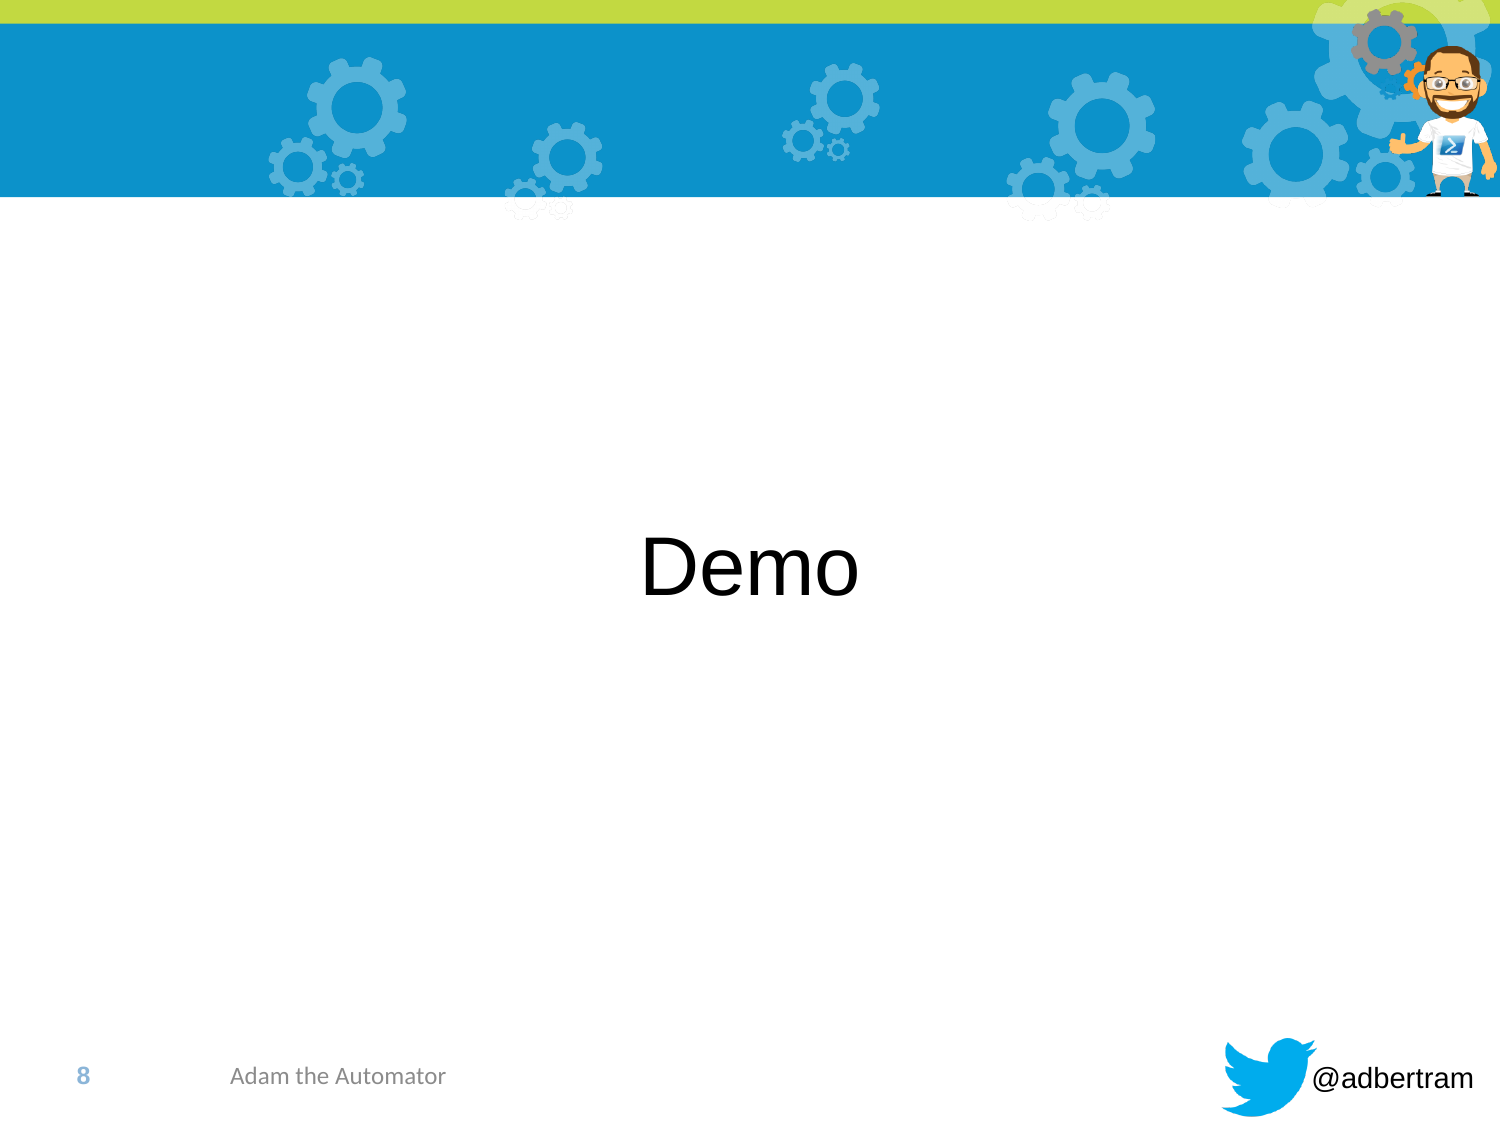

Demo
#!
>_
Adam the Automator
8